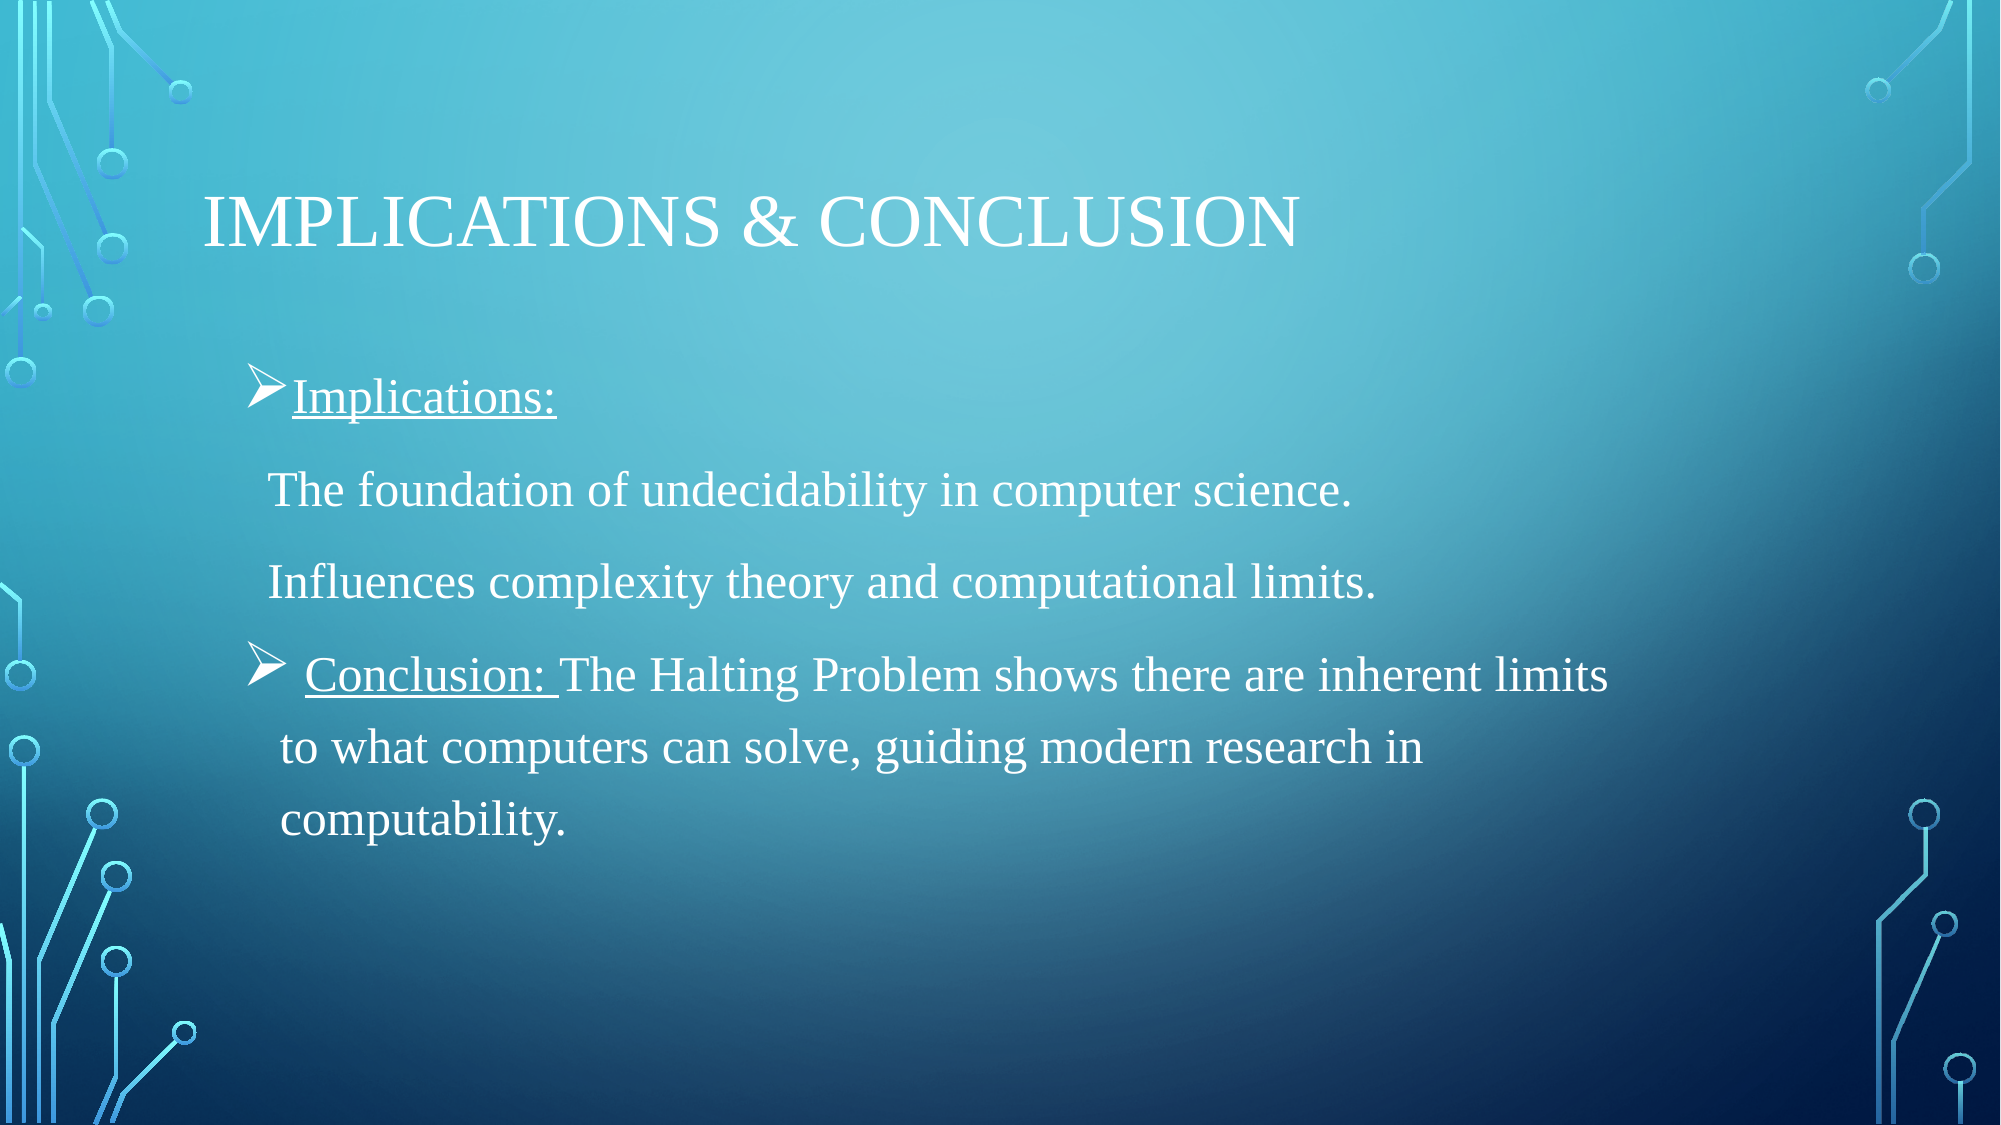

# Implications & Conclusion
Implications:
  The foundation of undecidability in computer science.
  Influences complexity theory and computational limits.
 Conclusion: The Halting Problem shows there are inherent limits to what computers can solve, guiding modern research in computability.